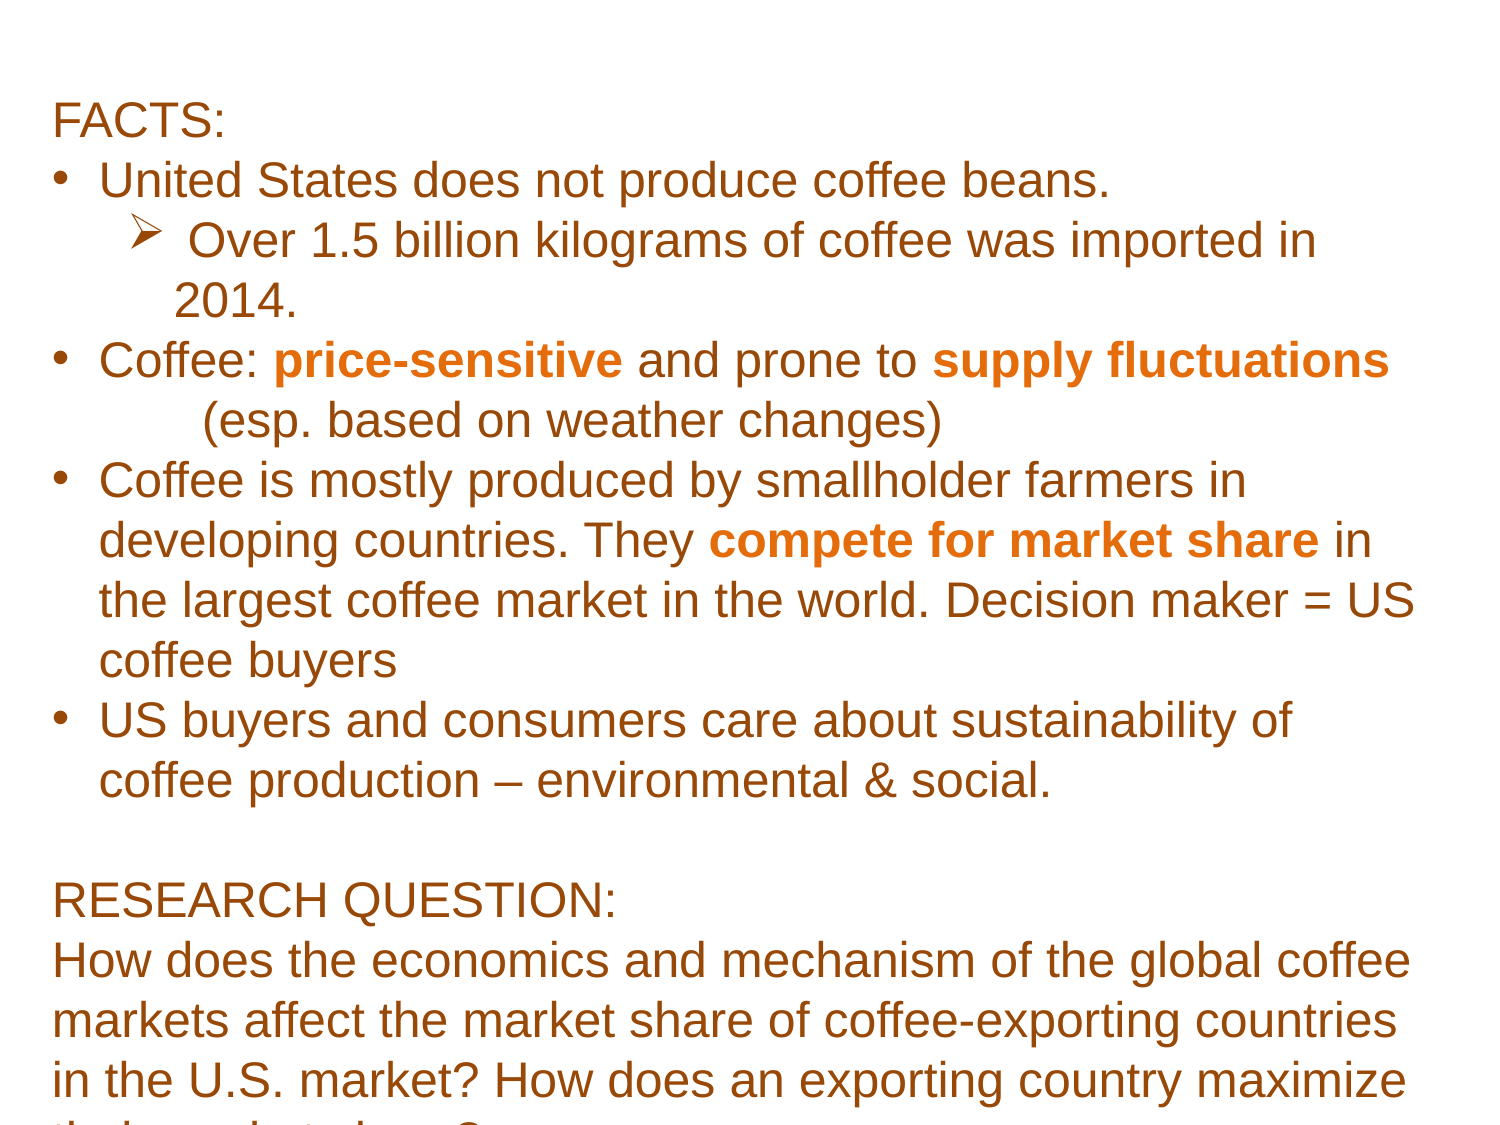

FACTS:
United States does not produce coffee beans.
 Over 1.5 billion kilograms of coffee was imported in 2014.
Coffee: price-sensitive and prone to supply fluctuations
	(esp. based on weather changes)
Coffee is mostly produced by smallholder farmers in developing countries. They compete for market share in the largest coffee market in the world. Decision maker = US coffee buyers
US buyers and consumers care about sustainability of coffee production – environmental & social.

RESEARCH QUESTION:
How does the economics and mechanism of the global coffee markets affect the market share of coffee-exporting countries in the U.S. market? How does an exporting country maximize their market share?